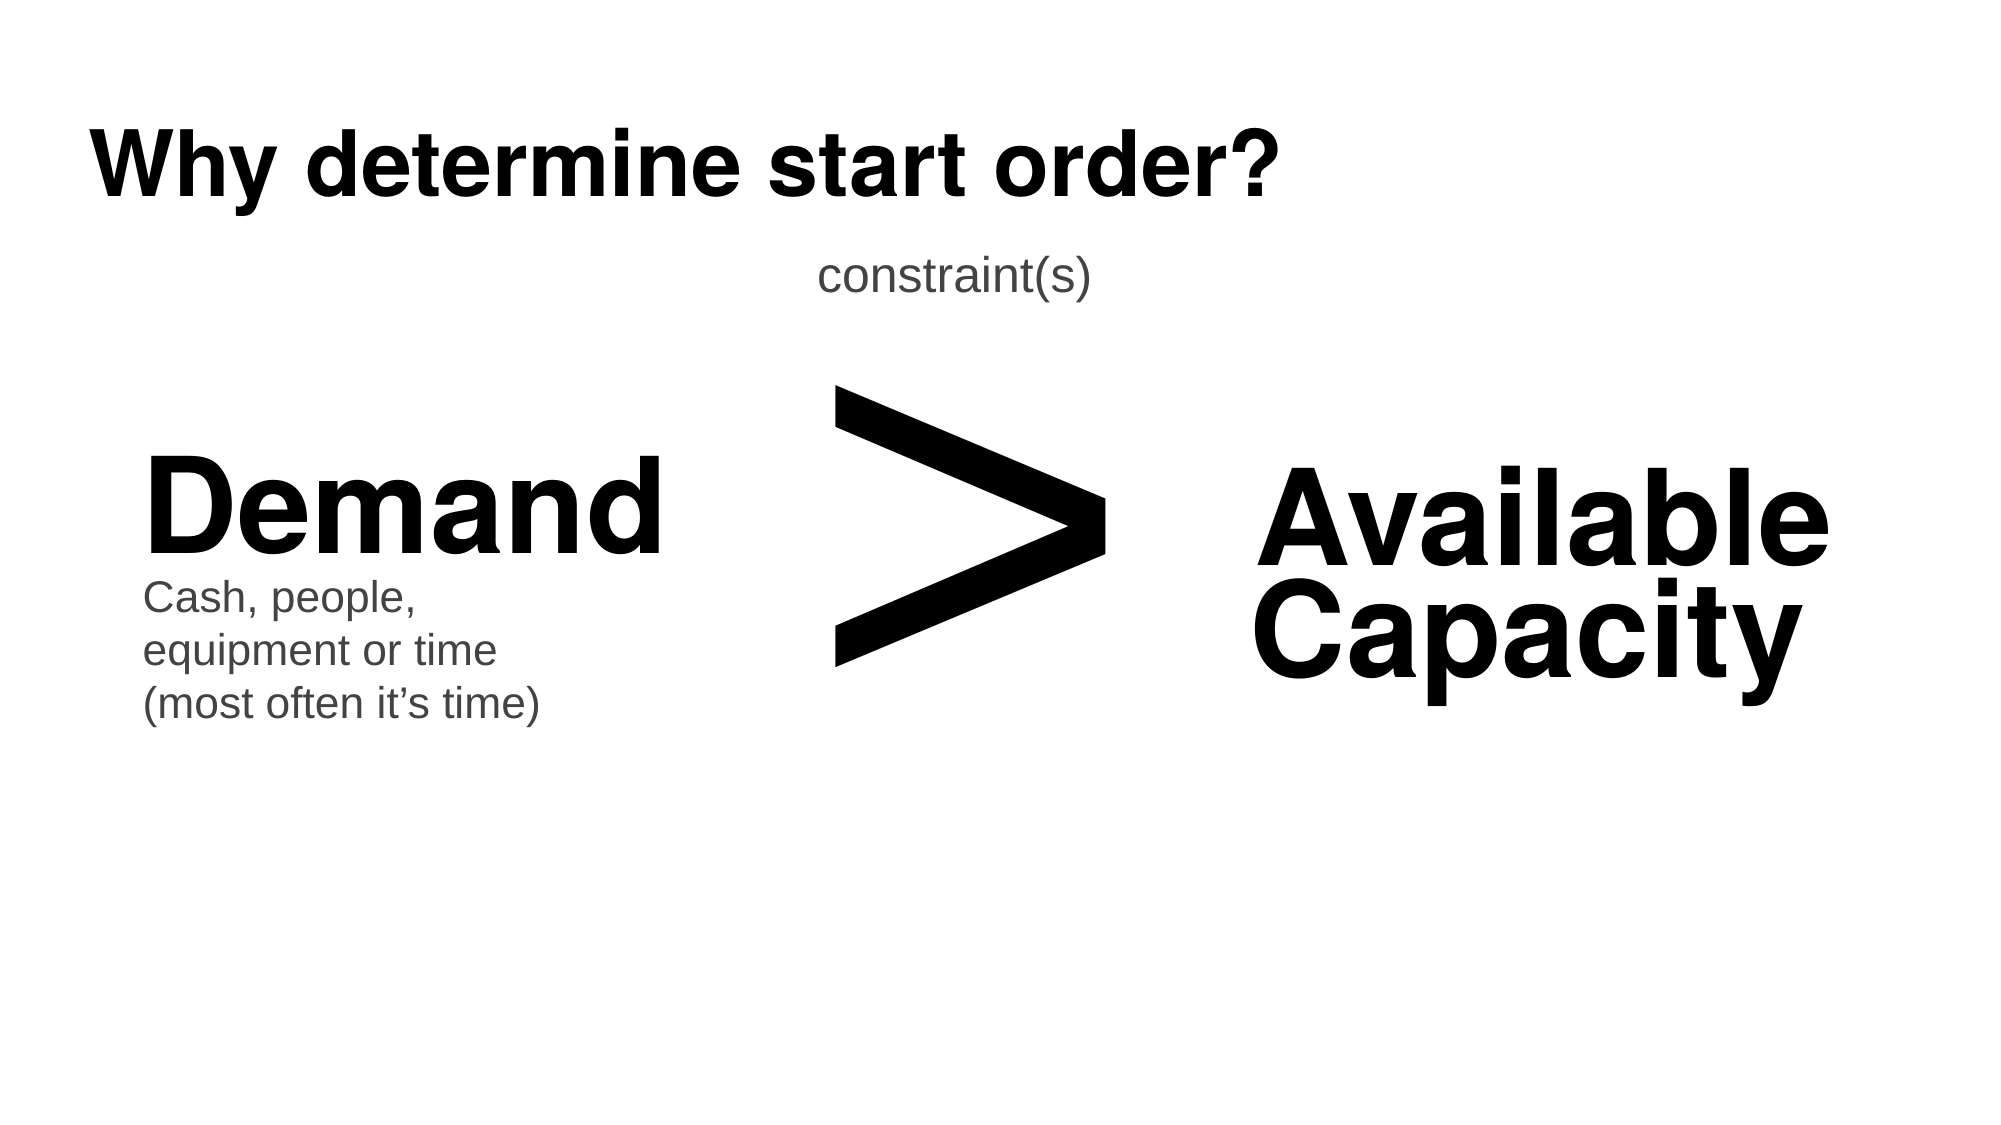

# Why determine start order?
constraint(s)
>
Demand
Available
Capacity
Cash, people, equipment or time (most often it’s time)